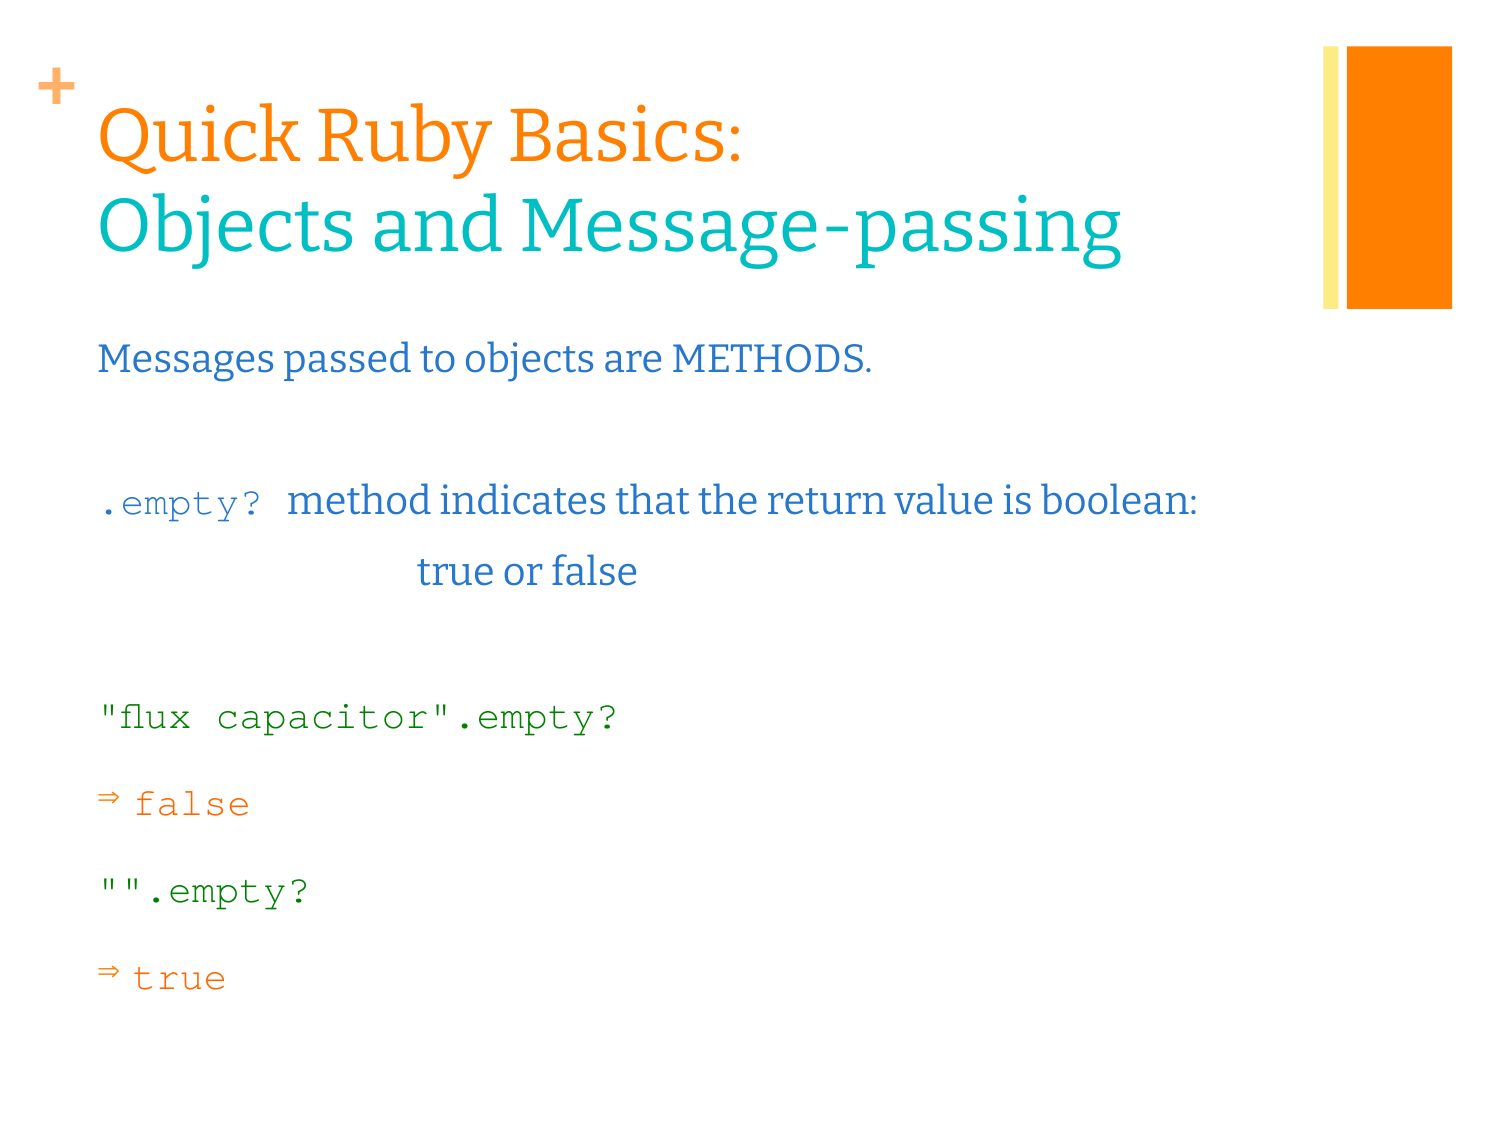

# Quick Ruby Basics: Objects and Message-passing
Messages passed to objects are METHODS.

.empty? method indicates that the return value is boolean:
                                        true or false

"flux capacitor".empty?
false
"".empty?
true